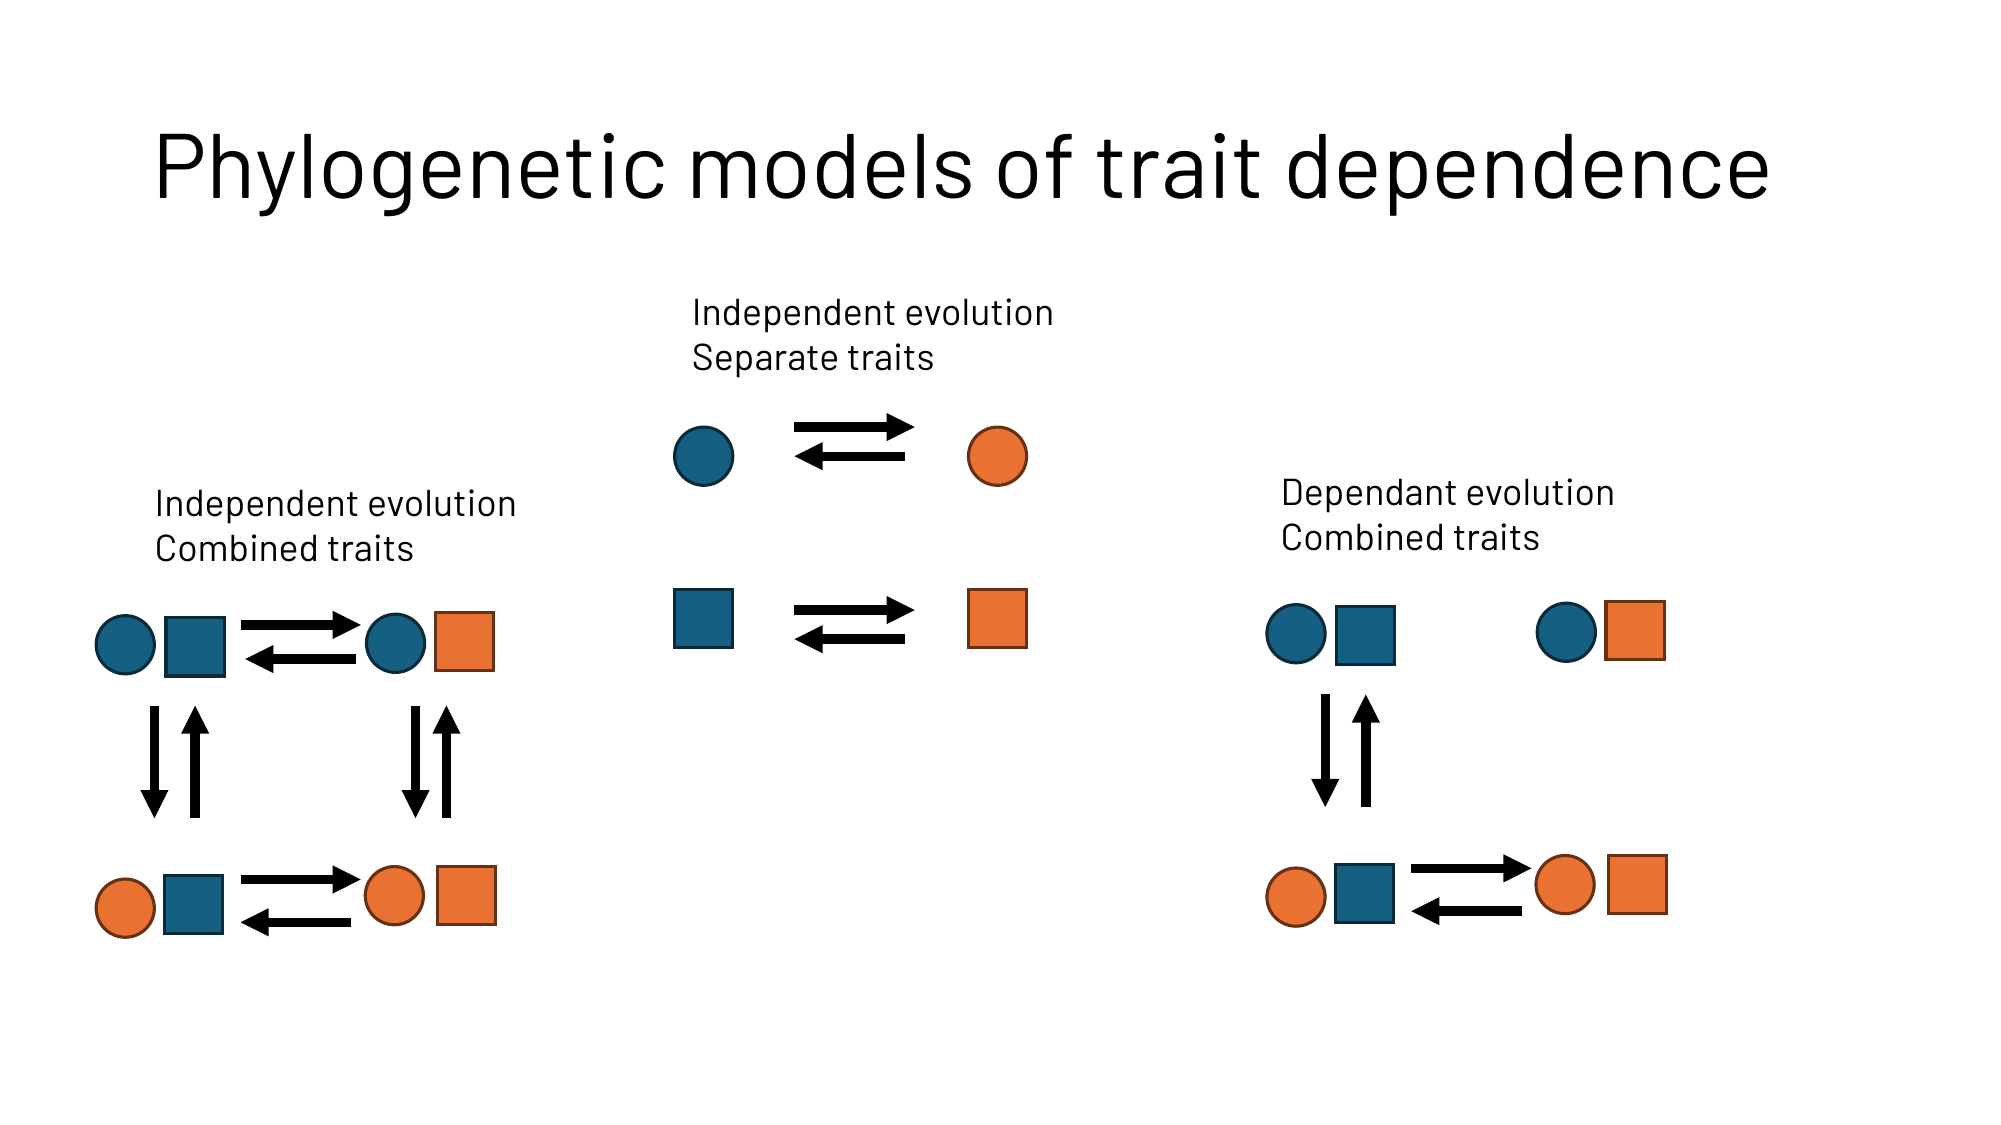

# Phylogenetic models of trait dependence
Independent evolution
Separate traits

Dependant evolution
Combined traits
Independent evolution
Combined traits